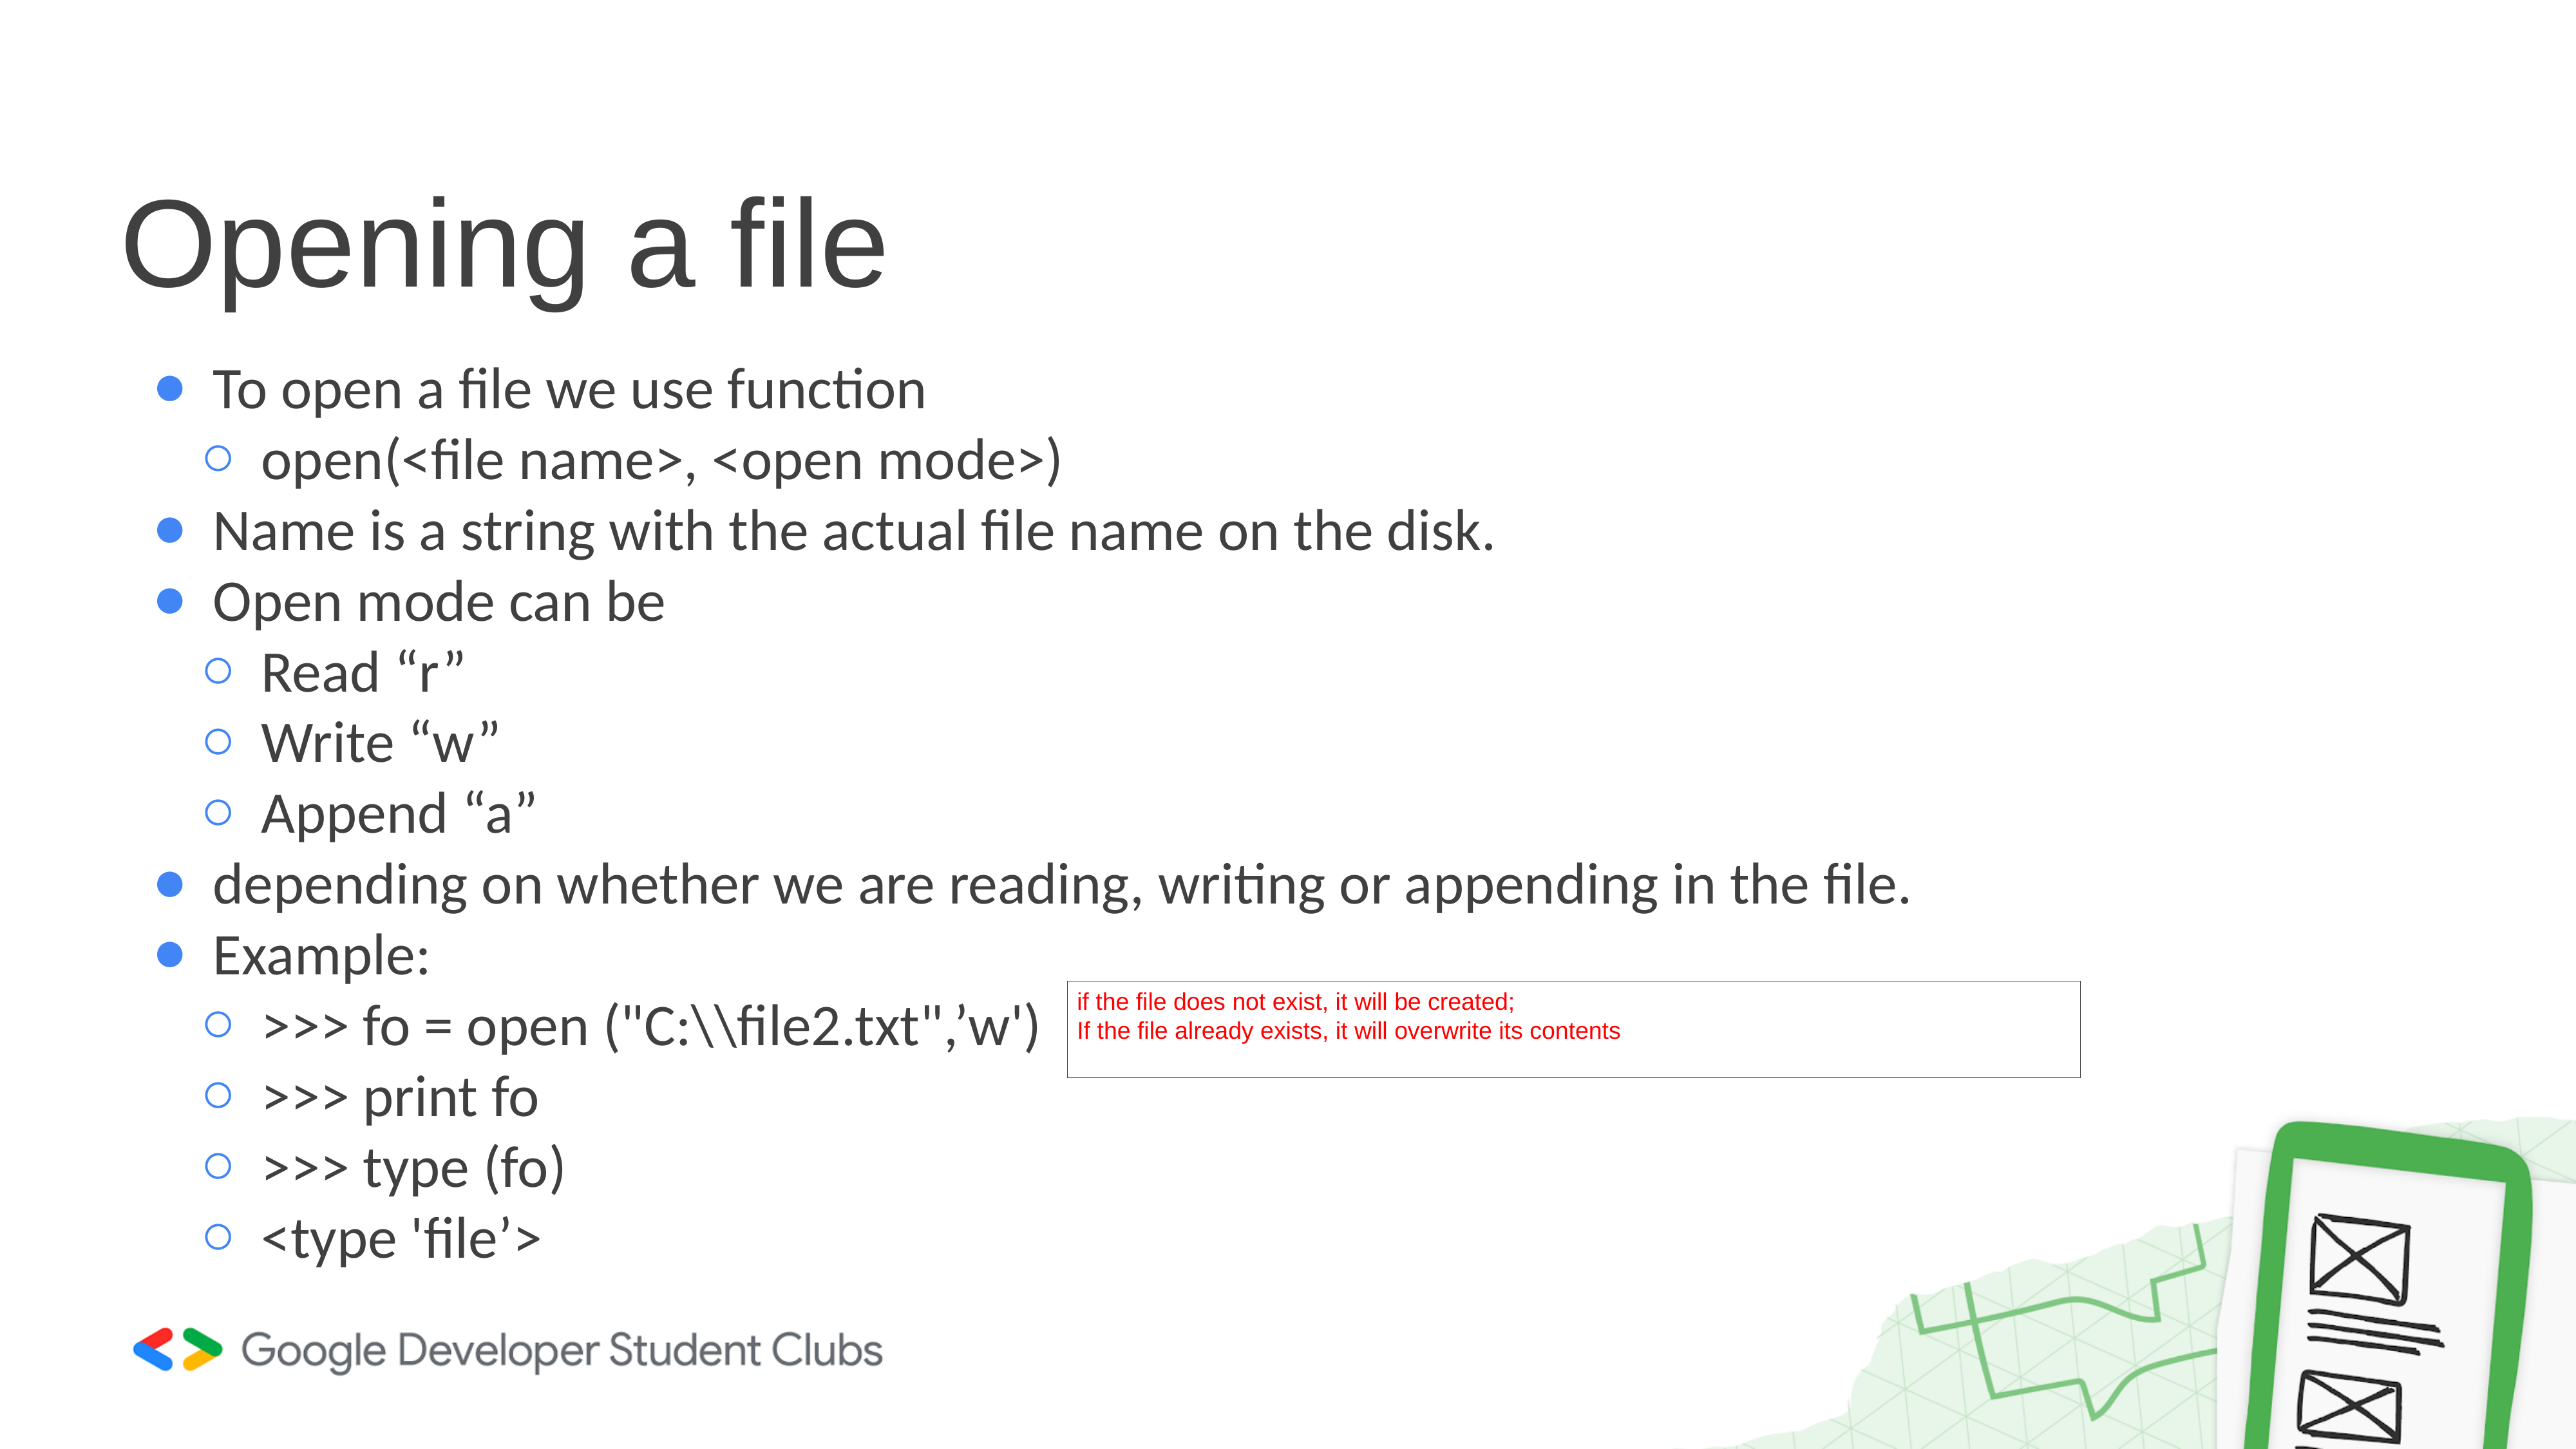

# Opening a file
To open a file we use function
open(<file name>, <open mode>)
Name is a string with the actual file name on the disk.
Open mode can be
Read “r”
Write “w”
Append “a”
depending on whether we are reading, writing or appending in the file.
Example:
>>> fo = open ("C:\\file2.txt",’w')
>>> print fo
>>> type (fo)
<type 'file’>
if the file does not exist, it will be created;
If the file already exists, it will overwrite its contents